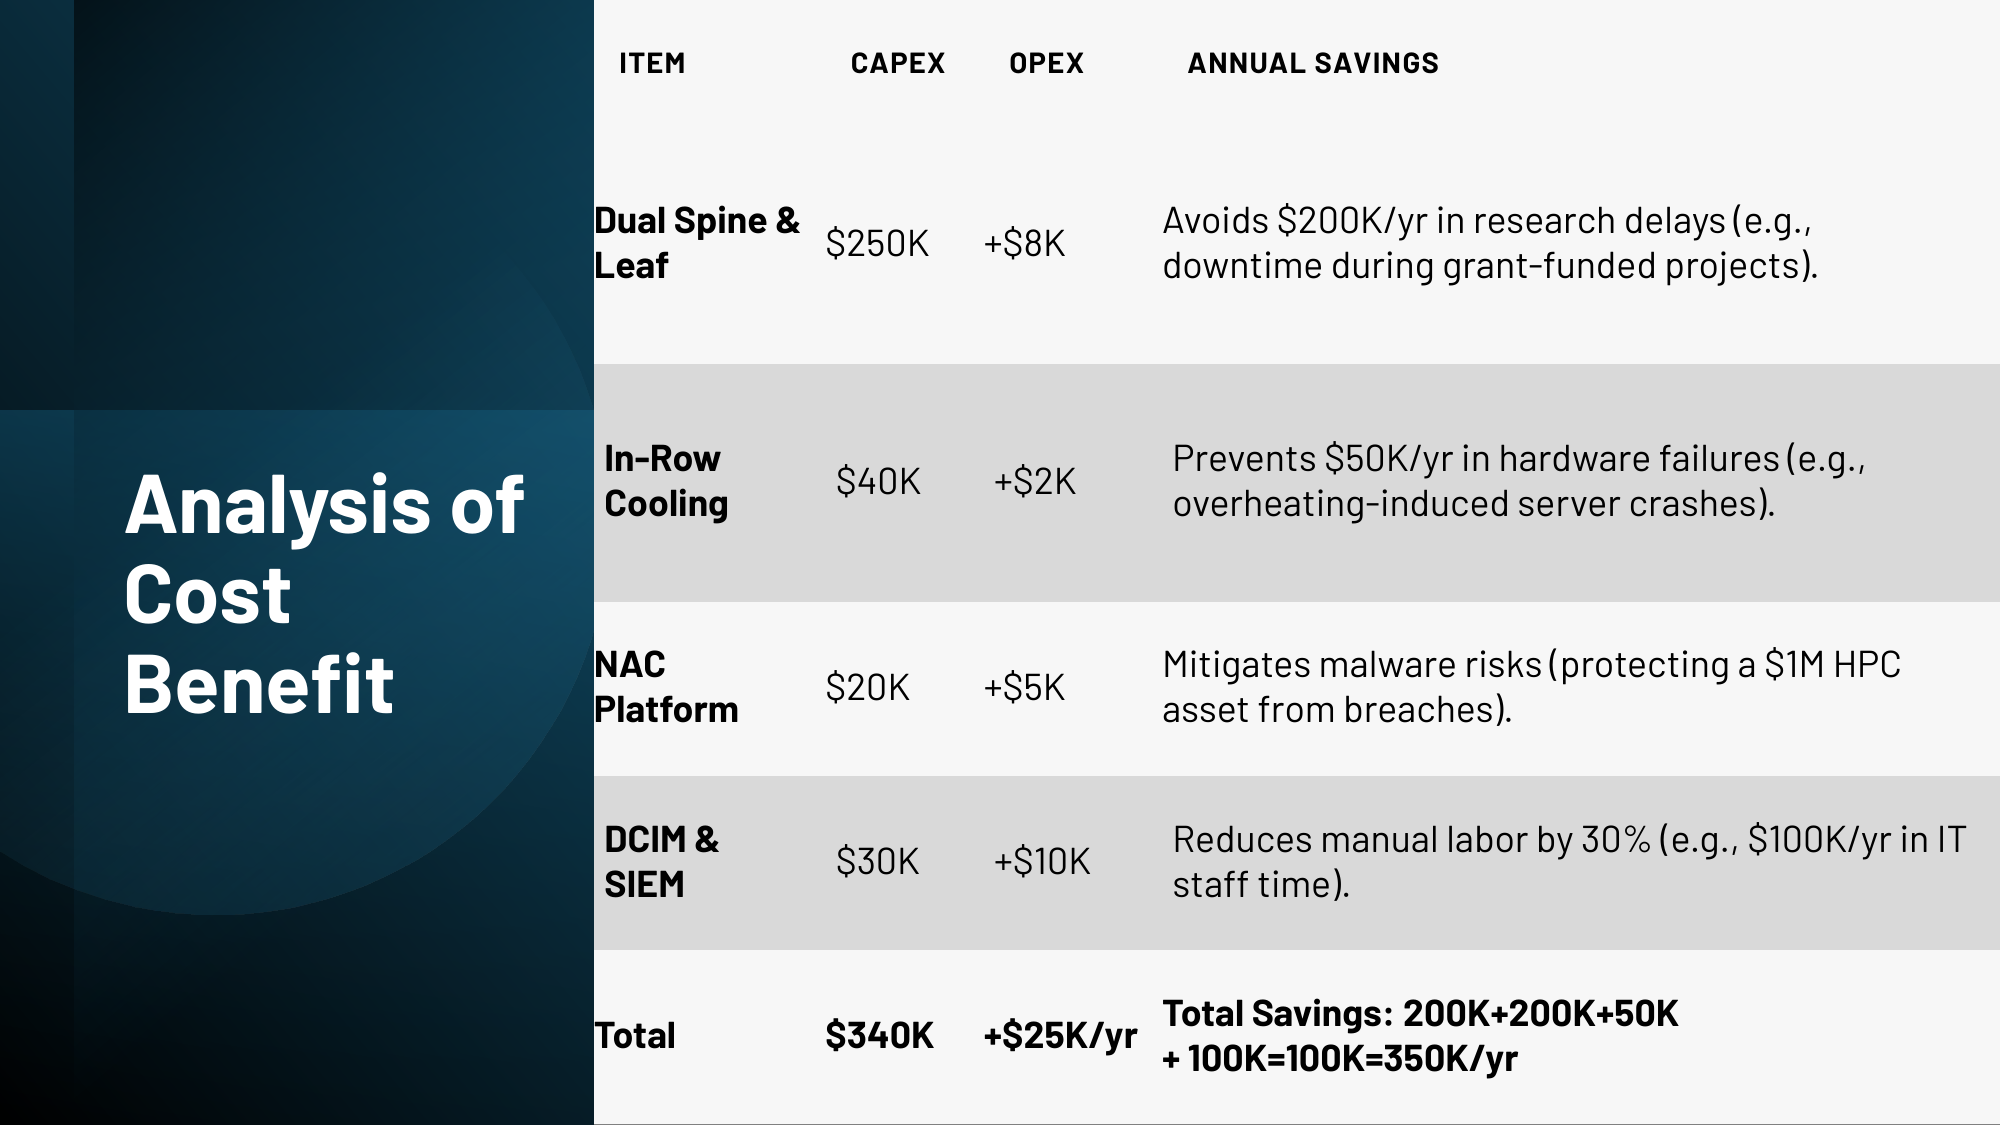

| Item | CAPEX | OPEX | Annual Savings |
| --- | --- | --- | --- |
| Dual Spine & Leaf | $250K | +$8K | Avoids $200K/yr in research delays (e.g., downtime during grant-funded projects). |
| In-Row Cooling | $40K | +$2K | Prevents $50K/yr in hardware failures (e.g., overheating-induced server crashes). |
| NAC Platform | $20K | +$5K | Mitigates malware risks (protecting a $1M HPC asset from breaches). |
| DCIM & SIEM | $30K | +$10K | Reduces manual labor by 30% (e.g., $100K/yr in IT staff time). |
| Total | $340K | +$25K/yr | Total Savings: 200K+200K+50K + 100K=100K=350K/yr |

# Analysis of Cost Benefit